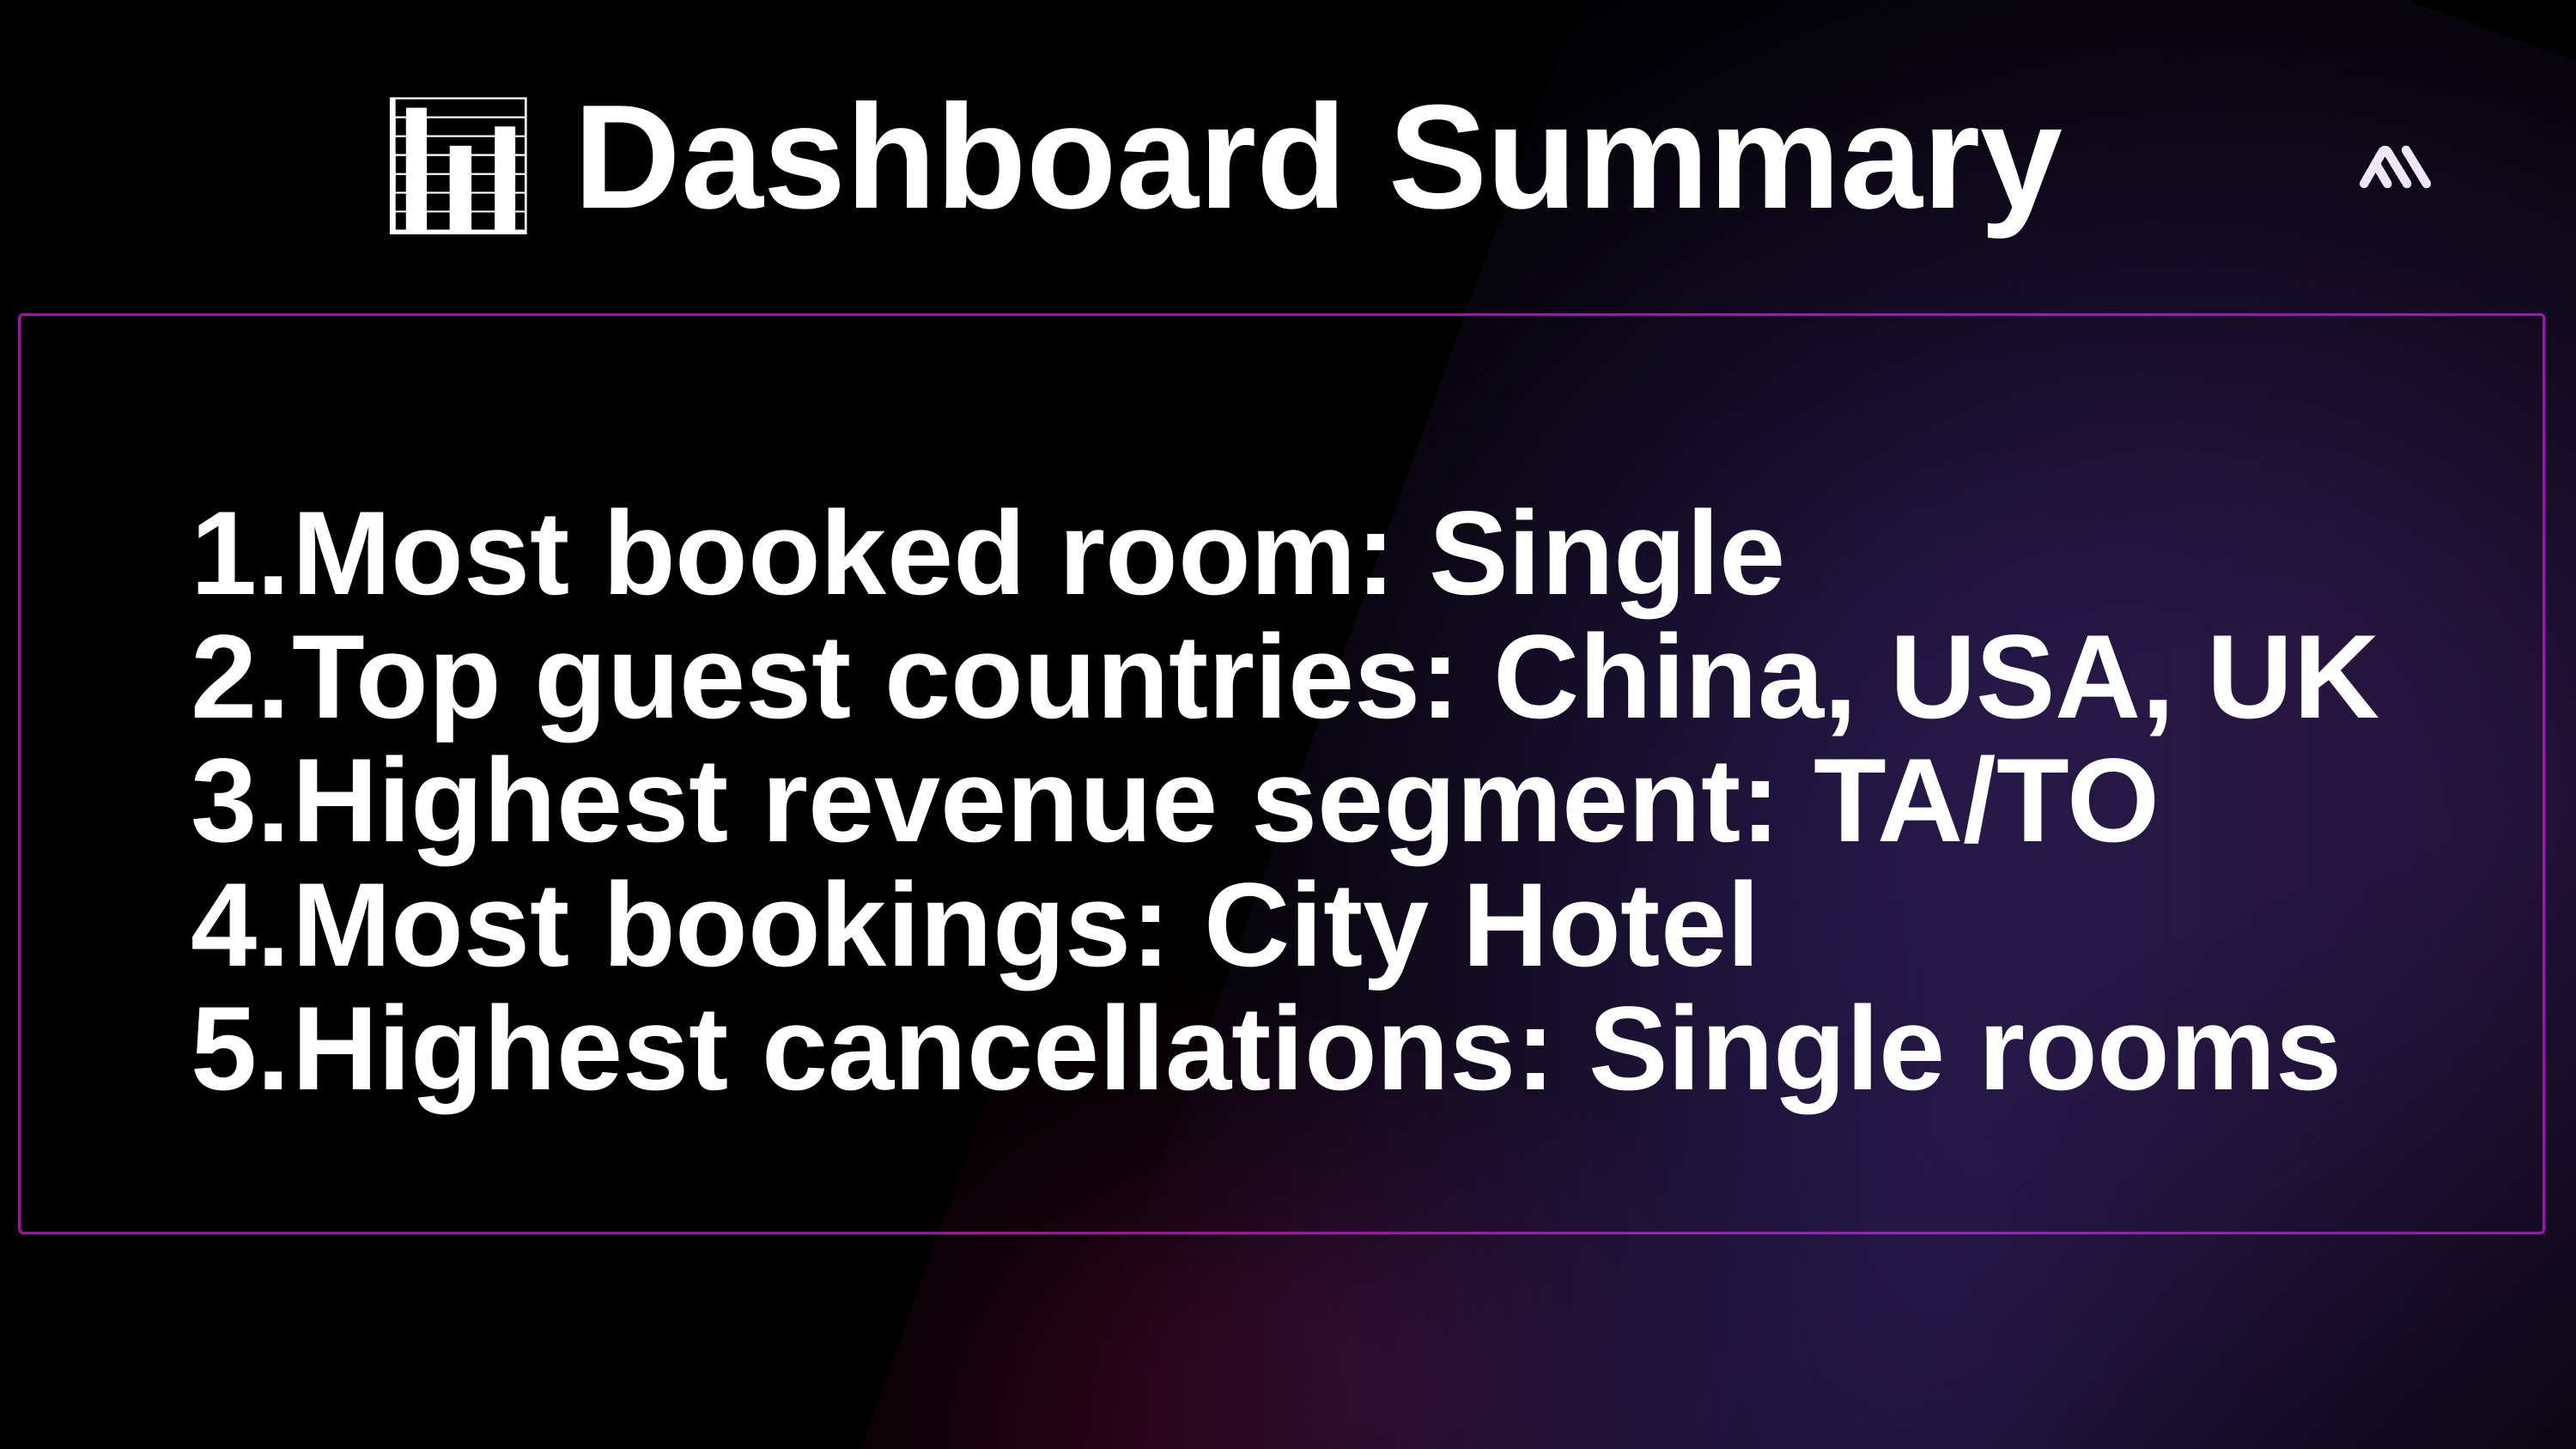

📊 Dashboard Summary

Most booked room: Single
Top guest countries: China, USA, UK
Highest revenue segment: TA/TO
Most bookings: City Hotel
Highest cancellations: Single rooms